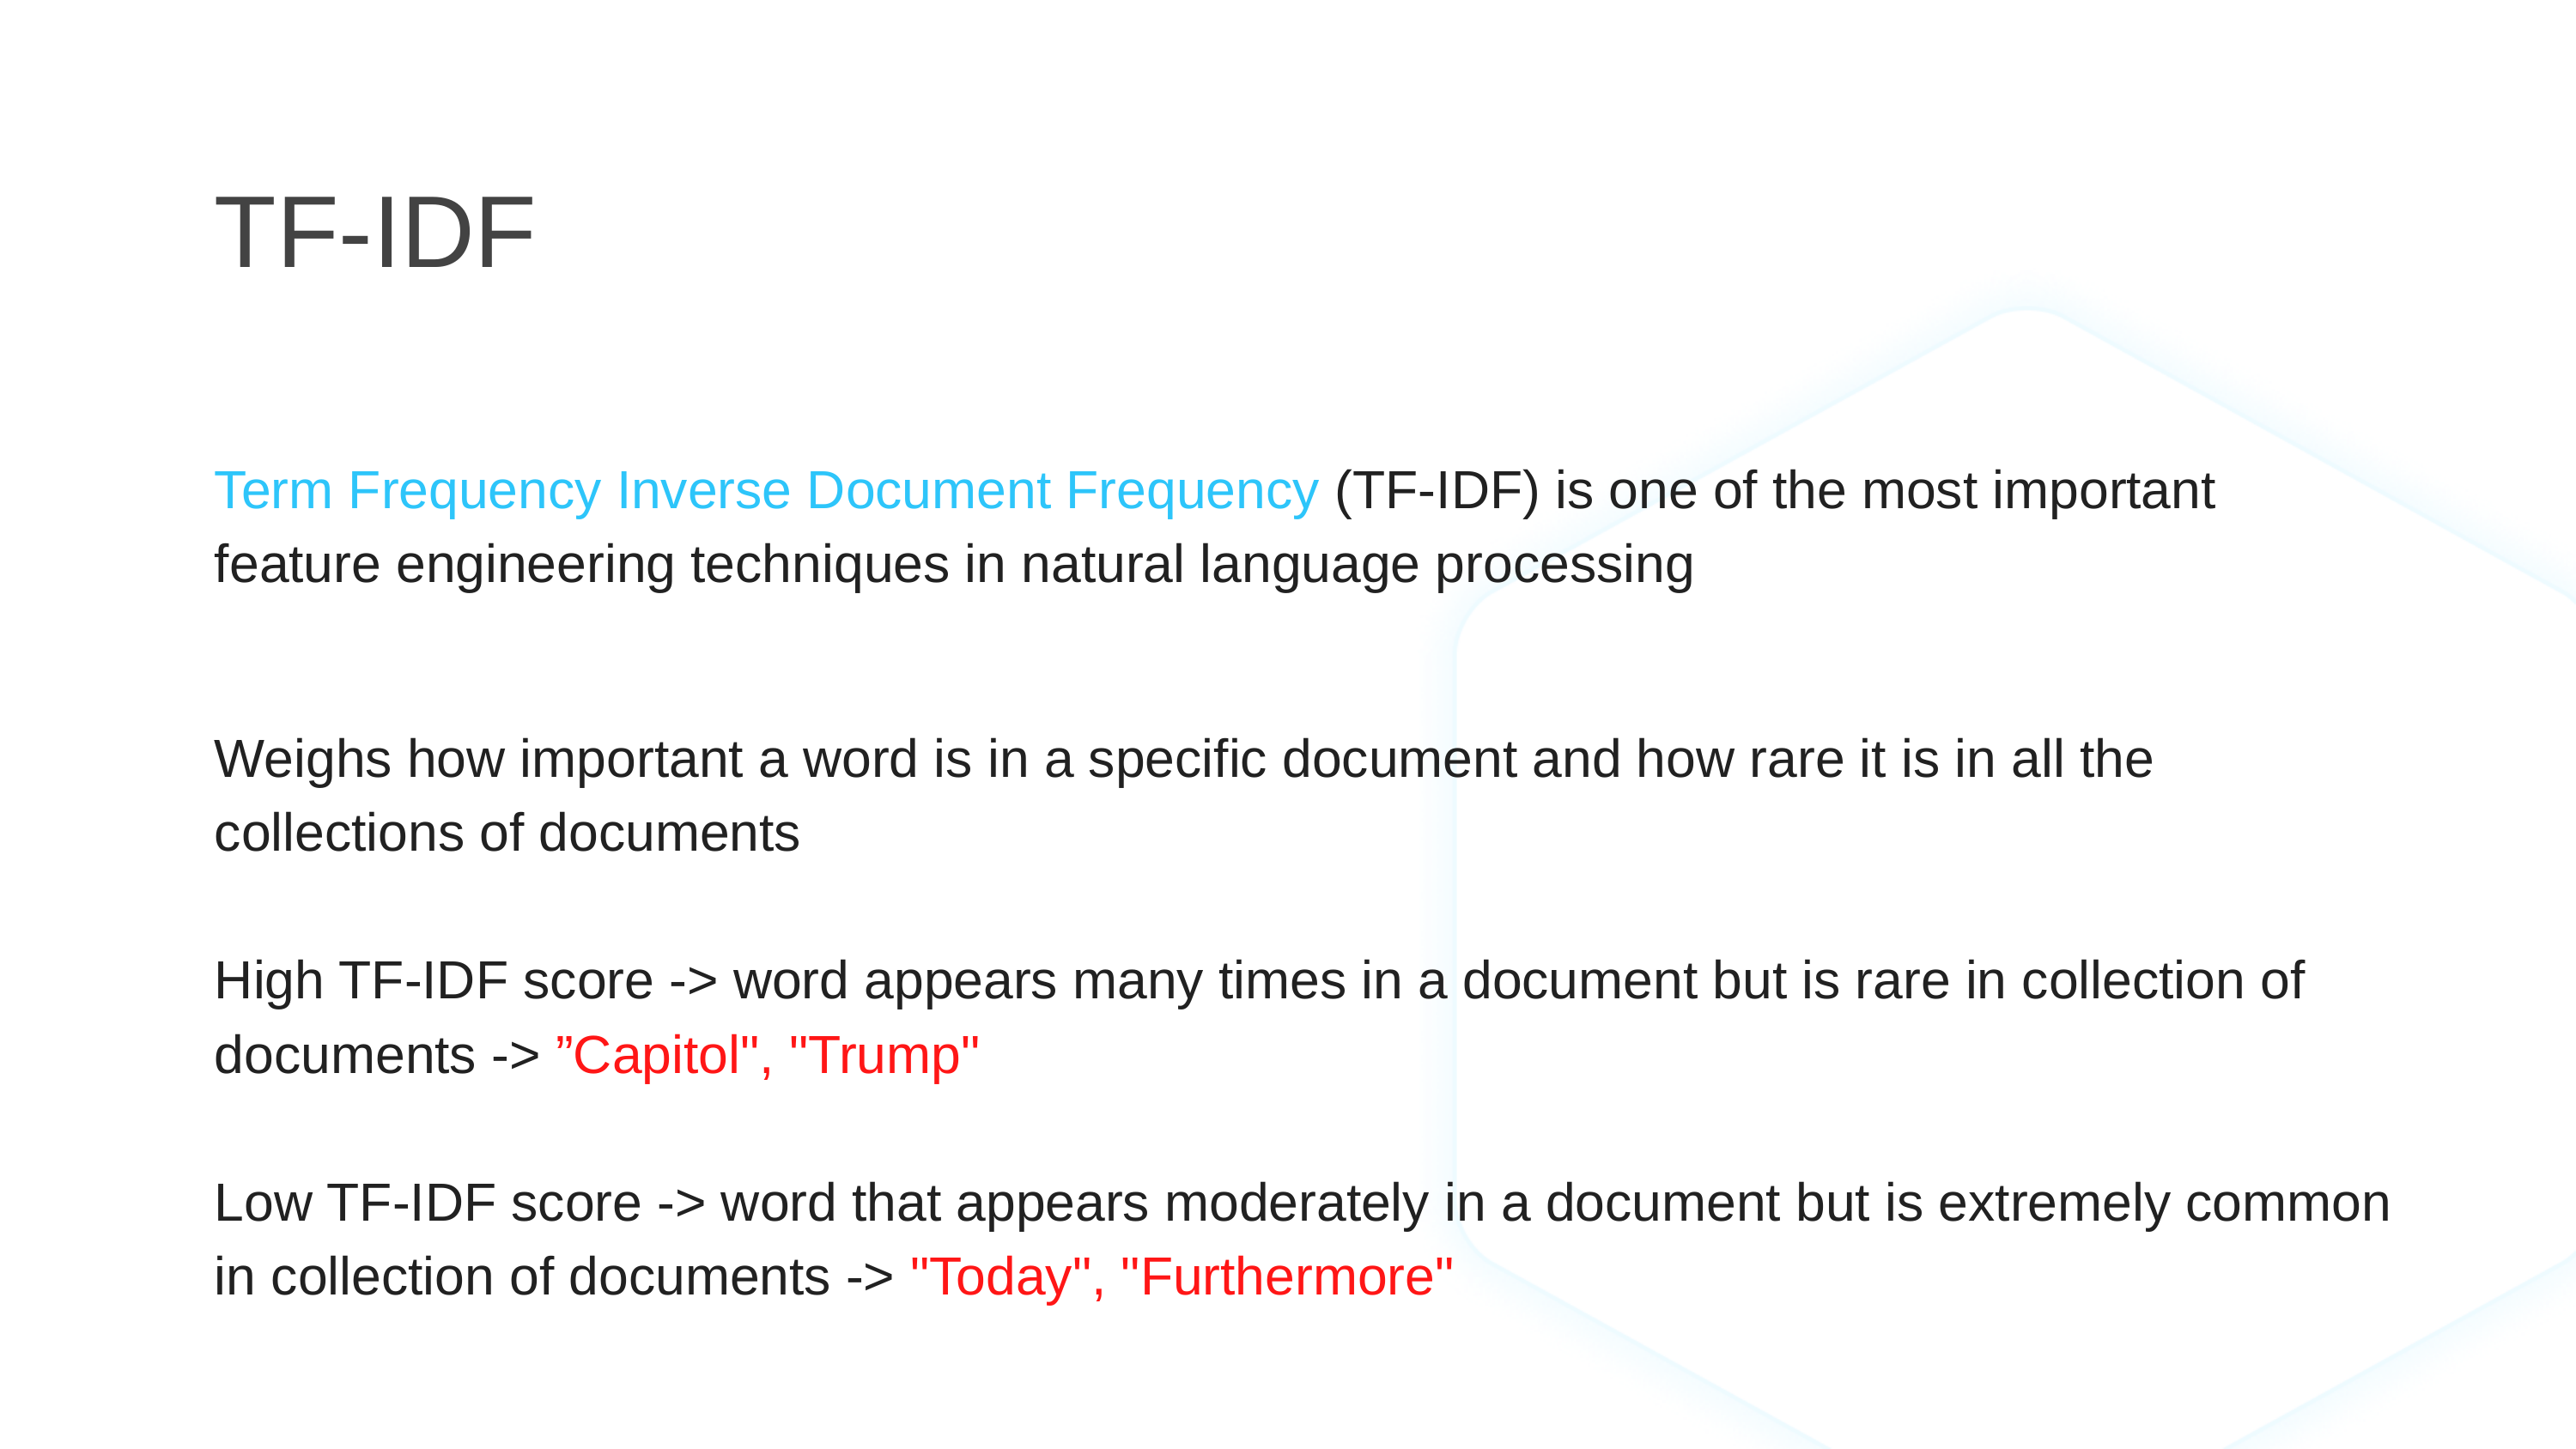

TF-IDF
Term Frequency Inverse Document Frequency (TF-IDF) is one of the most important feature engineering techniques in natural language processing
Weighs how important a word is in a specific document and how rare it is in all the collections of documents

High TF-IDF score -> word appears many times in a document but is rare in collection of documents -> ”Capitol", "Trump"

Low TF-IDF score -> word that appears moderately in a document but is extremely common in collection of documents -> "Today", "Furthermore"